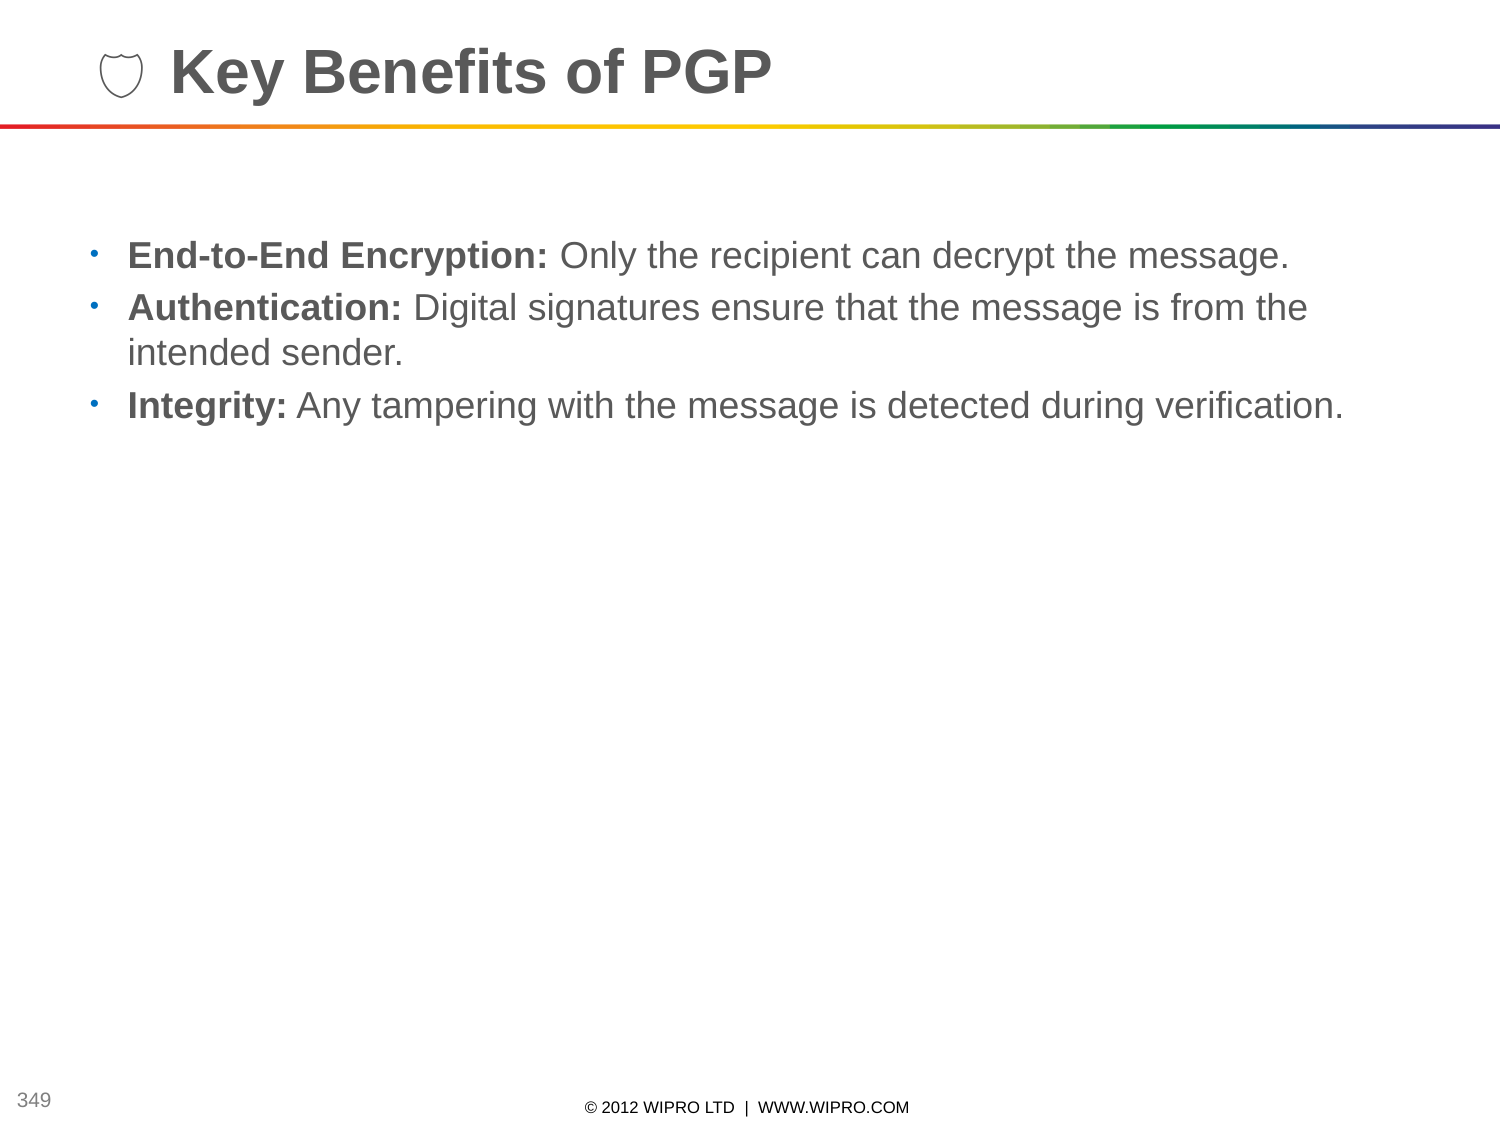

🛡️ Key Benefits of PGP

End-to-End Encryption: Only the recipient can decrypt the message.
Authentication: Digital signatures ensure that the message is from the intended sender.
Integrity: Any tampering with the message is detected during verification.